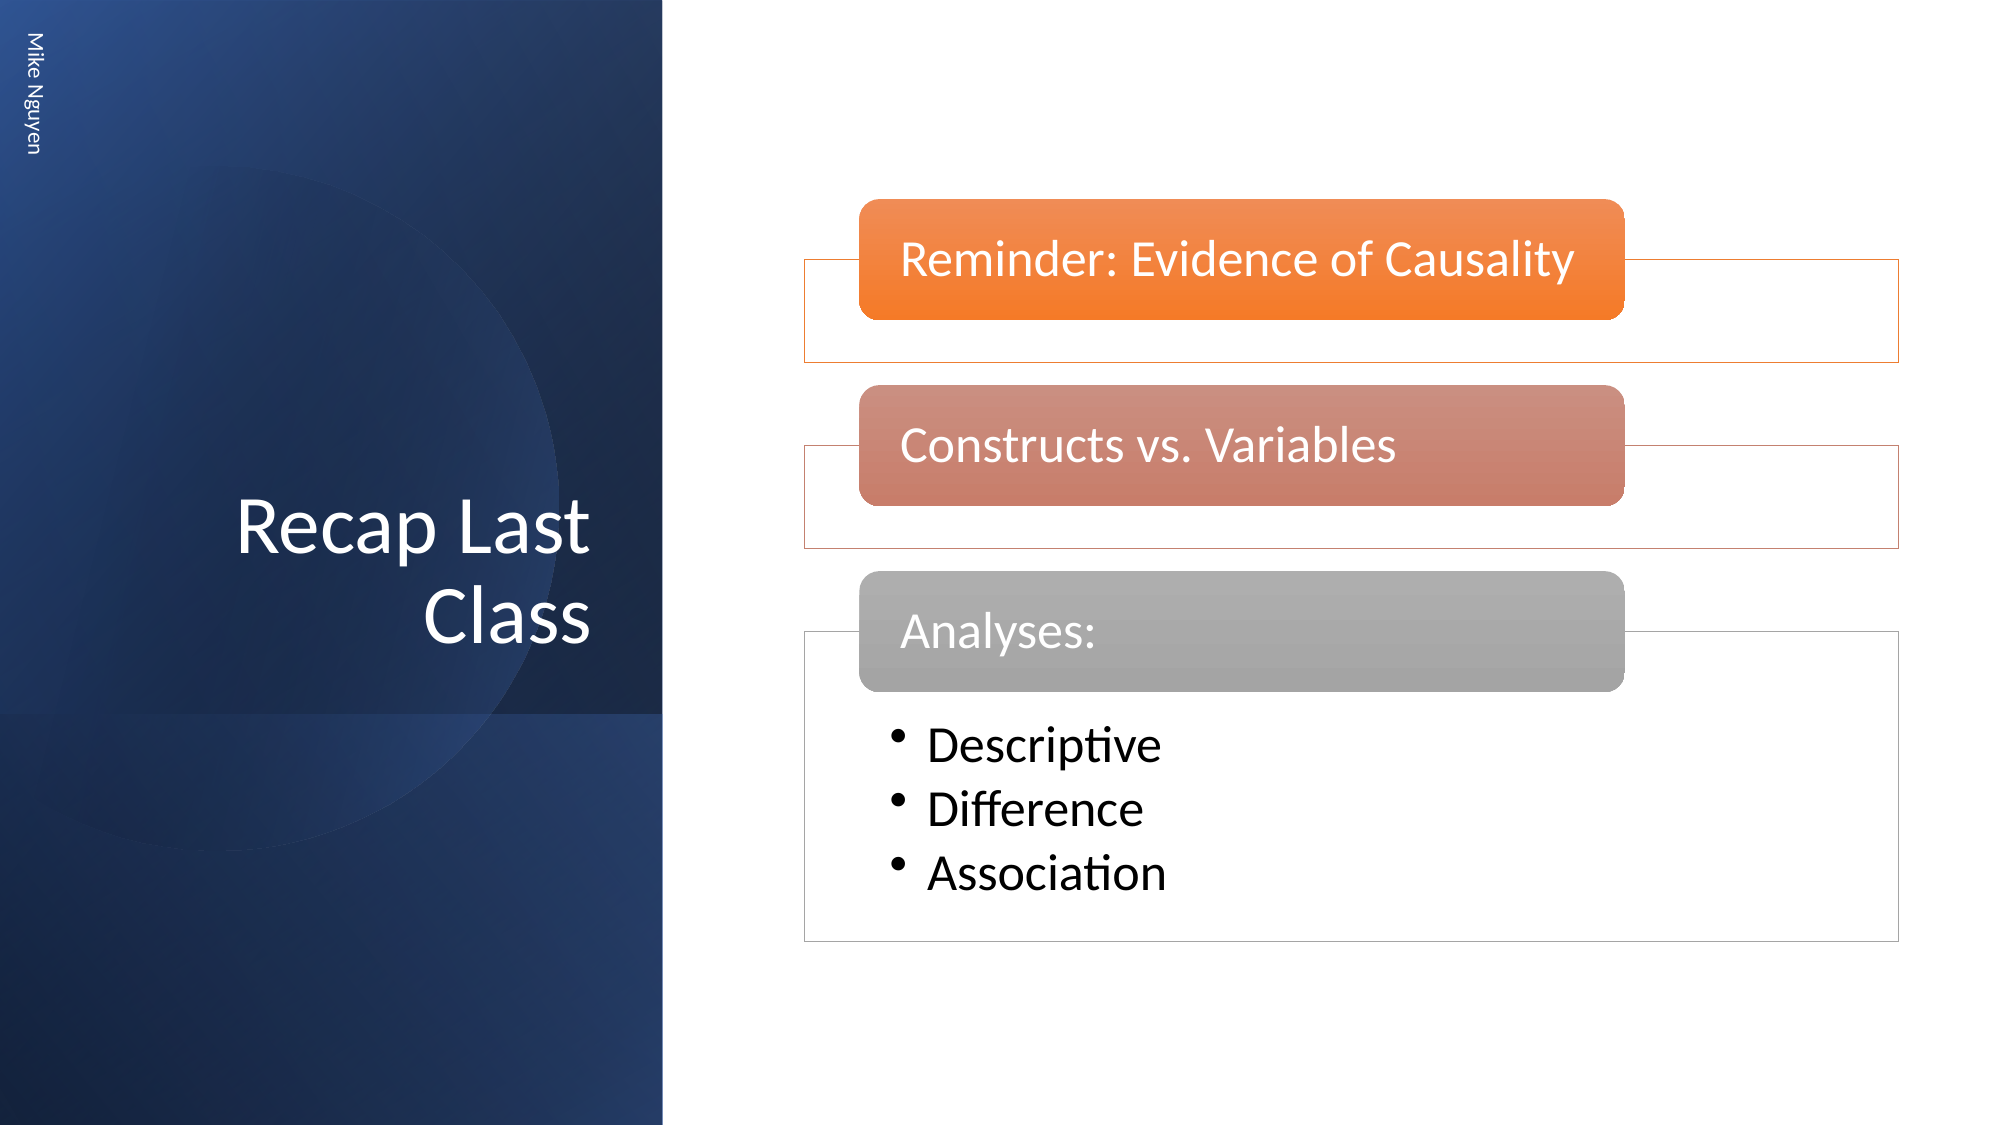

Reminder: Evidence of Causality
Constructs vs. Variables
Descriptive
Difference
Association
Analyses:

# Recap Last Class
Mike Nguyen